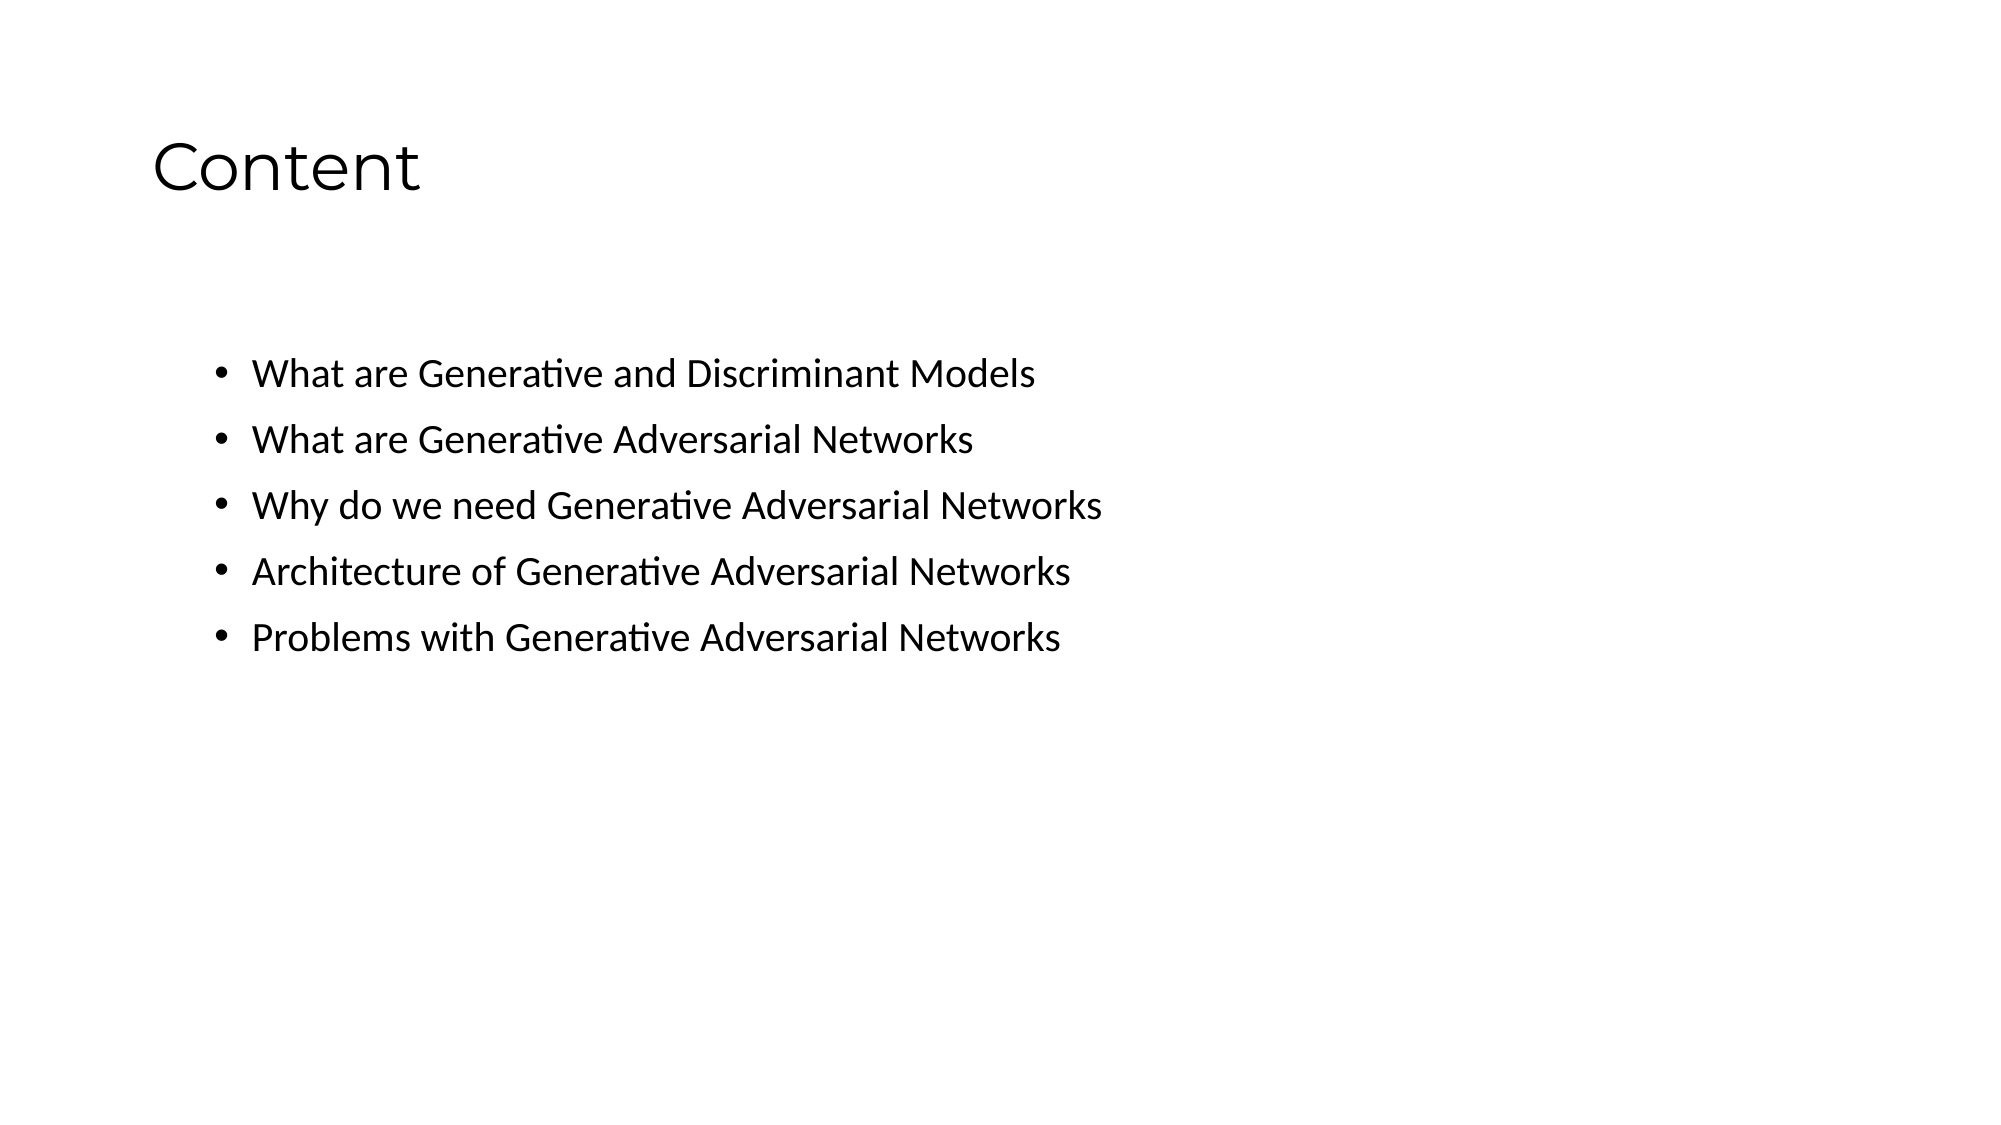

# Content
What are Generative and Discriminant Models
What are Generative Adversarial Networks
Why do we need Generative Adversarial Networks
Architecture of Generative Adversarial Networks
Problems with Generative Adversarial Networks